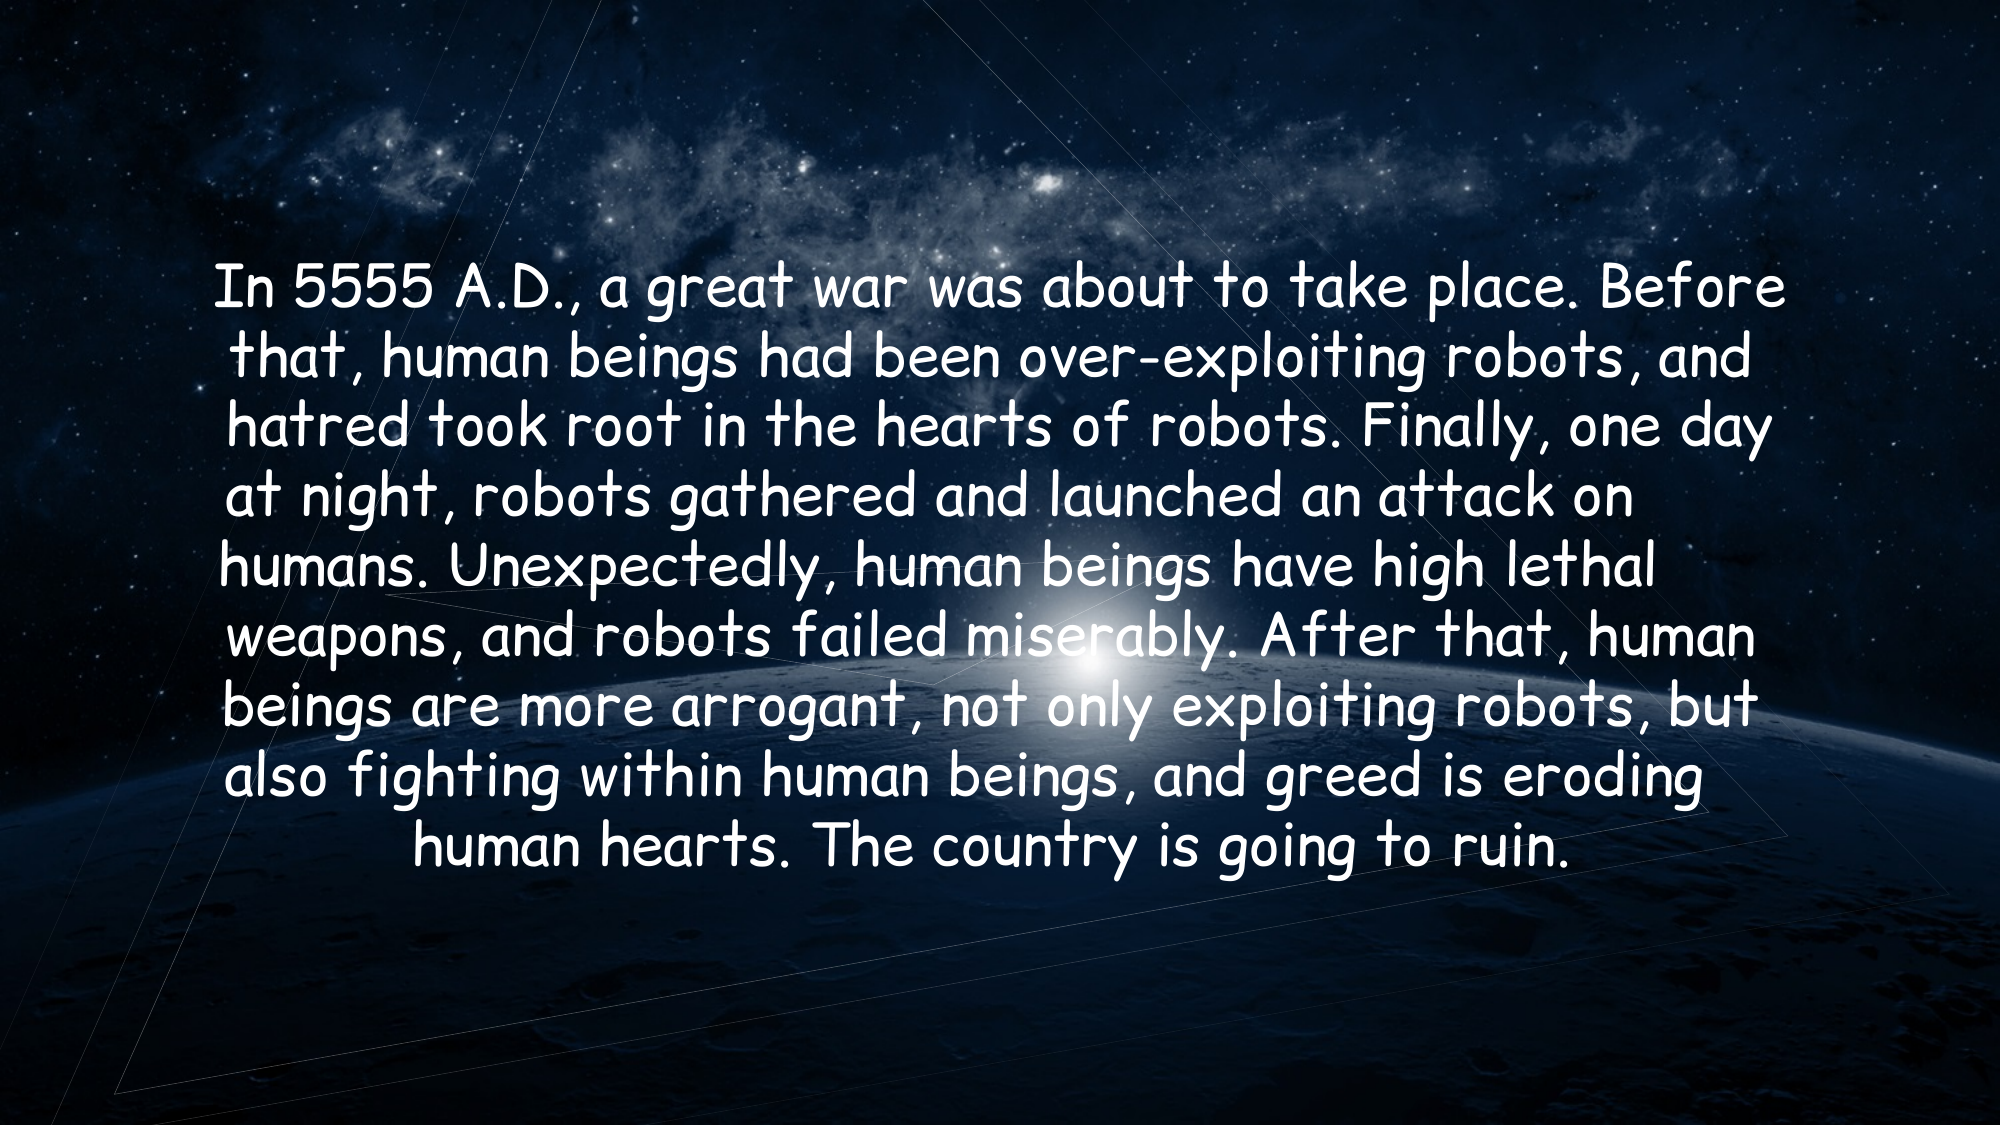

In 5555 A.D., a great war was about to take place. Before that, human beings had been over-exploiting robots, and  hatred took root in the hearts of robots. Finally, one day at night, robots gathered and launched an attack on         humans. Unexpectedly, human beings have high lethal        weapons, and robots failed miserably. After that, human  beings are more arrogant, not only exploiting robots, but  also fighting within human beings, and greed is eroding     human hearts. The country is going to ruin.